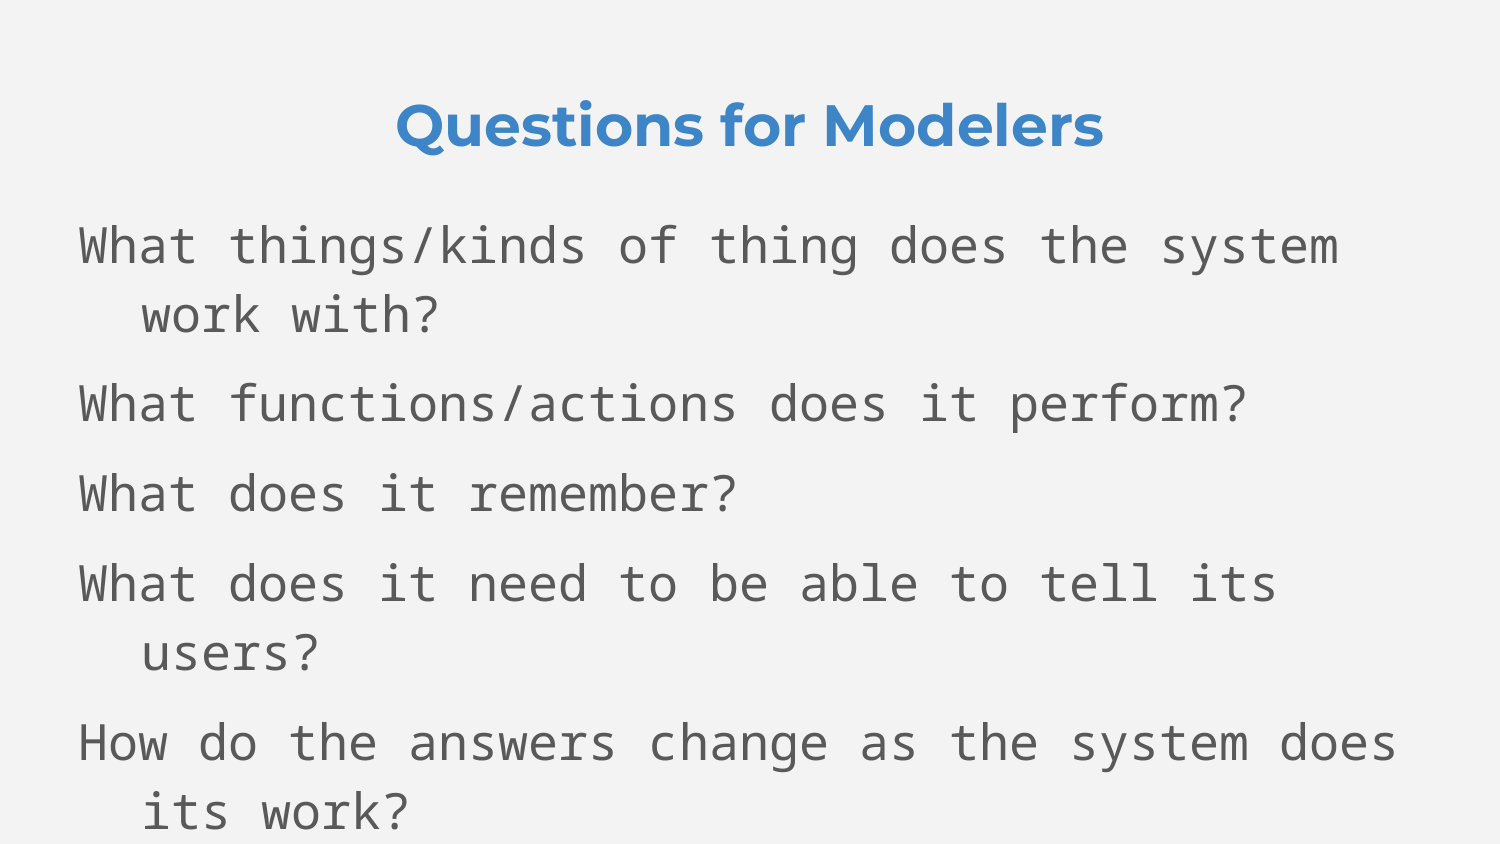

# Questions for Modelers
What things/kinds of thing does the system work with?
What functions/actions does it perform?
What does it remember?
What does it need to be able to tell its users?
How do the answers change as the system does its work?